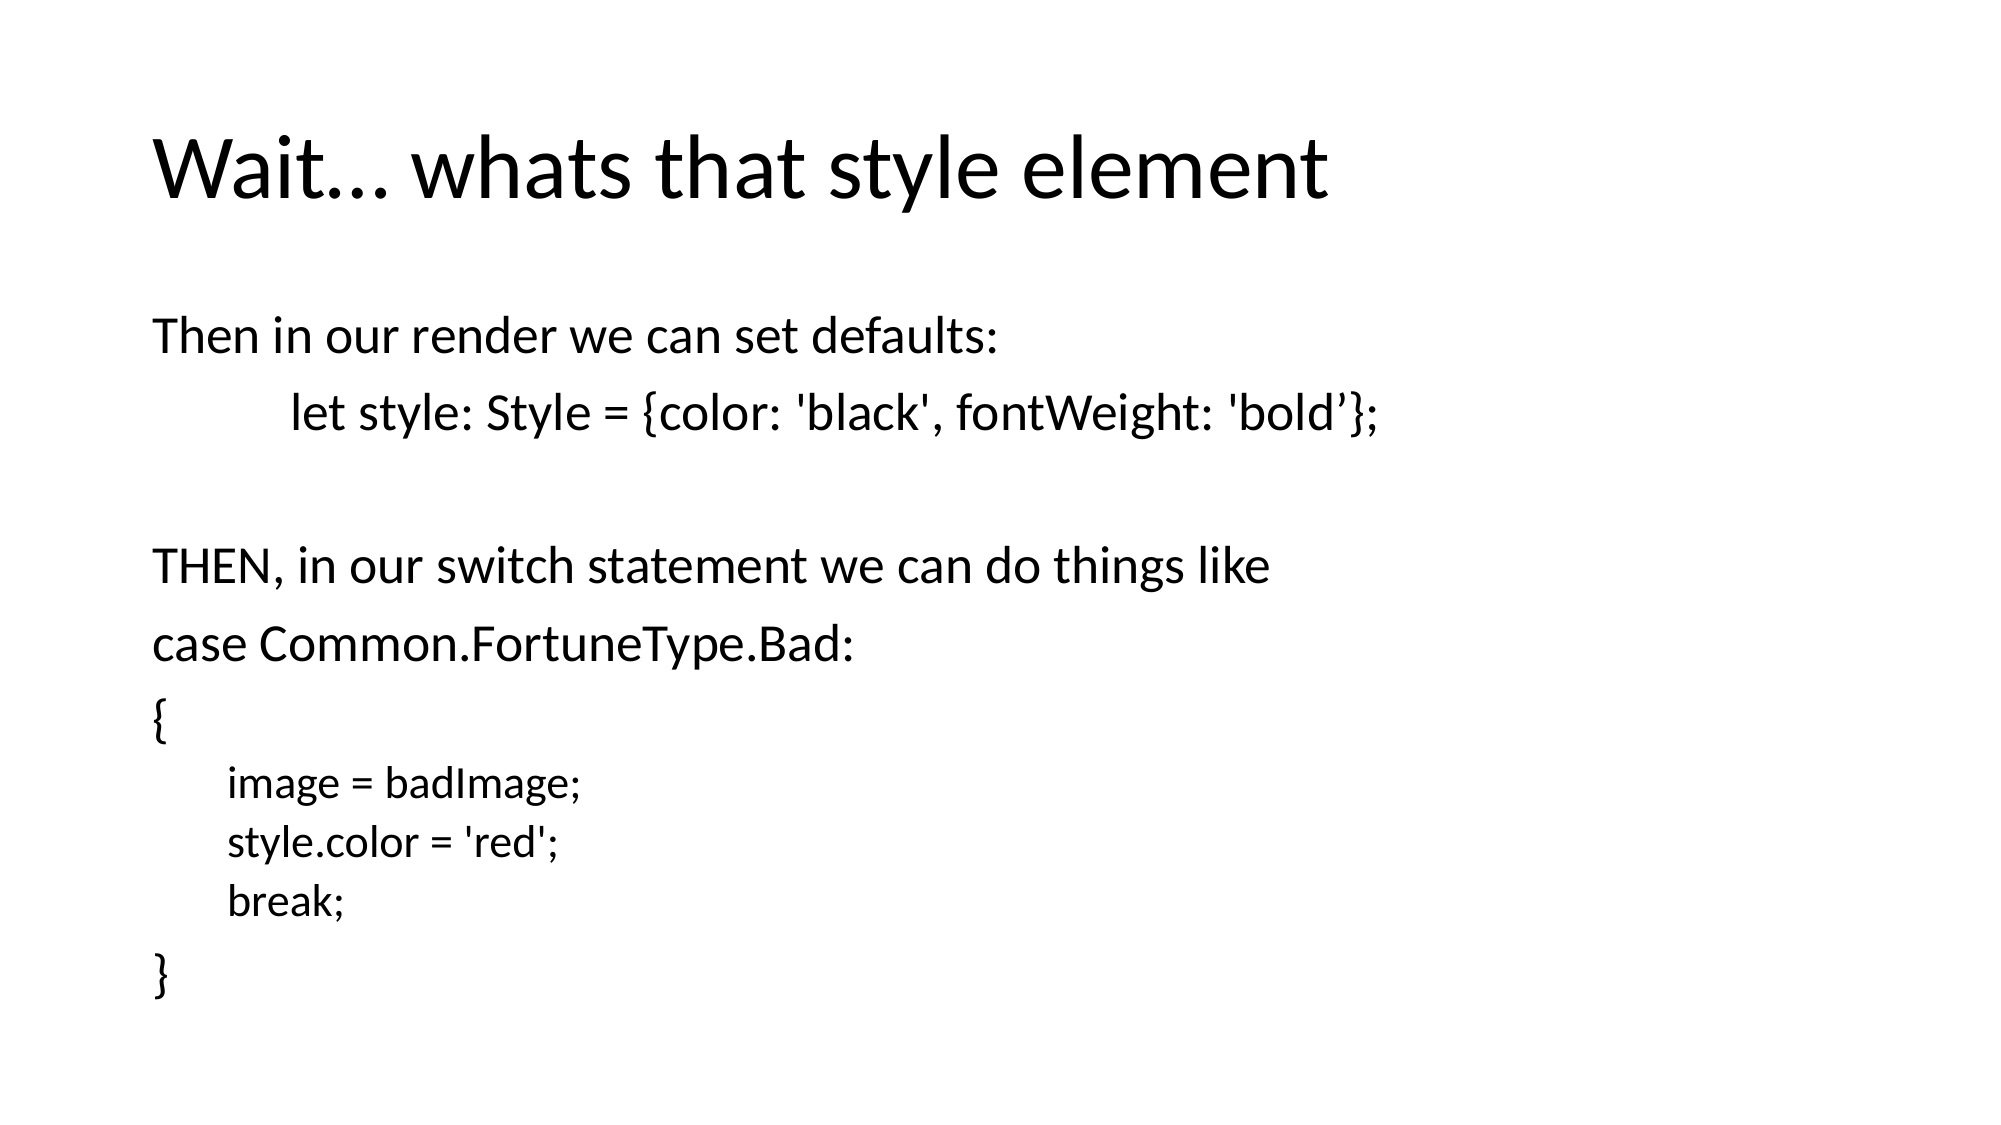

# Wait… whats that style element
Then in our render we can set defaults:
	let style: Style = {color: 'black', fontWeight: 'bold’};

THEN, in our switch statement we can do things like
case Common.FortuneType.Bad:
{
image = badImage;
style.color = 'red';
break;
}